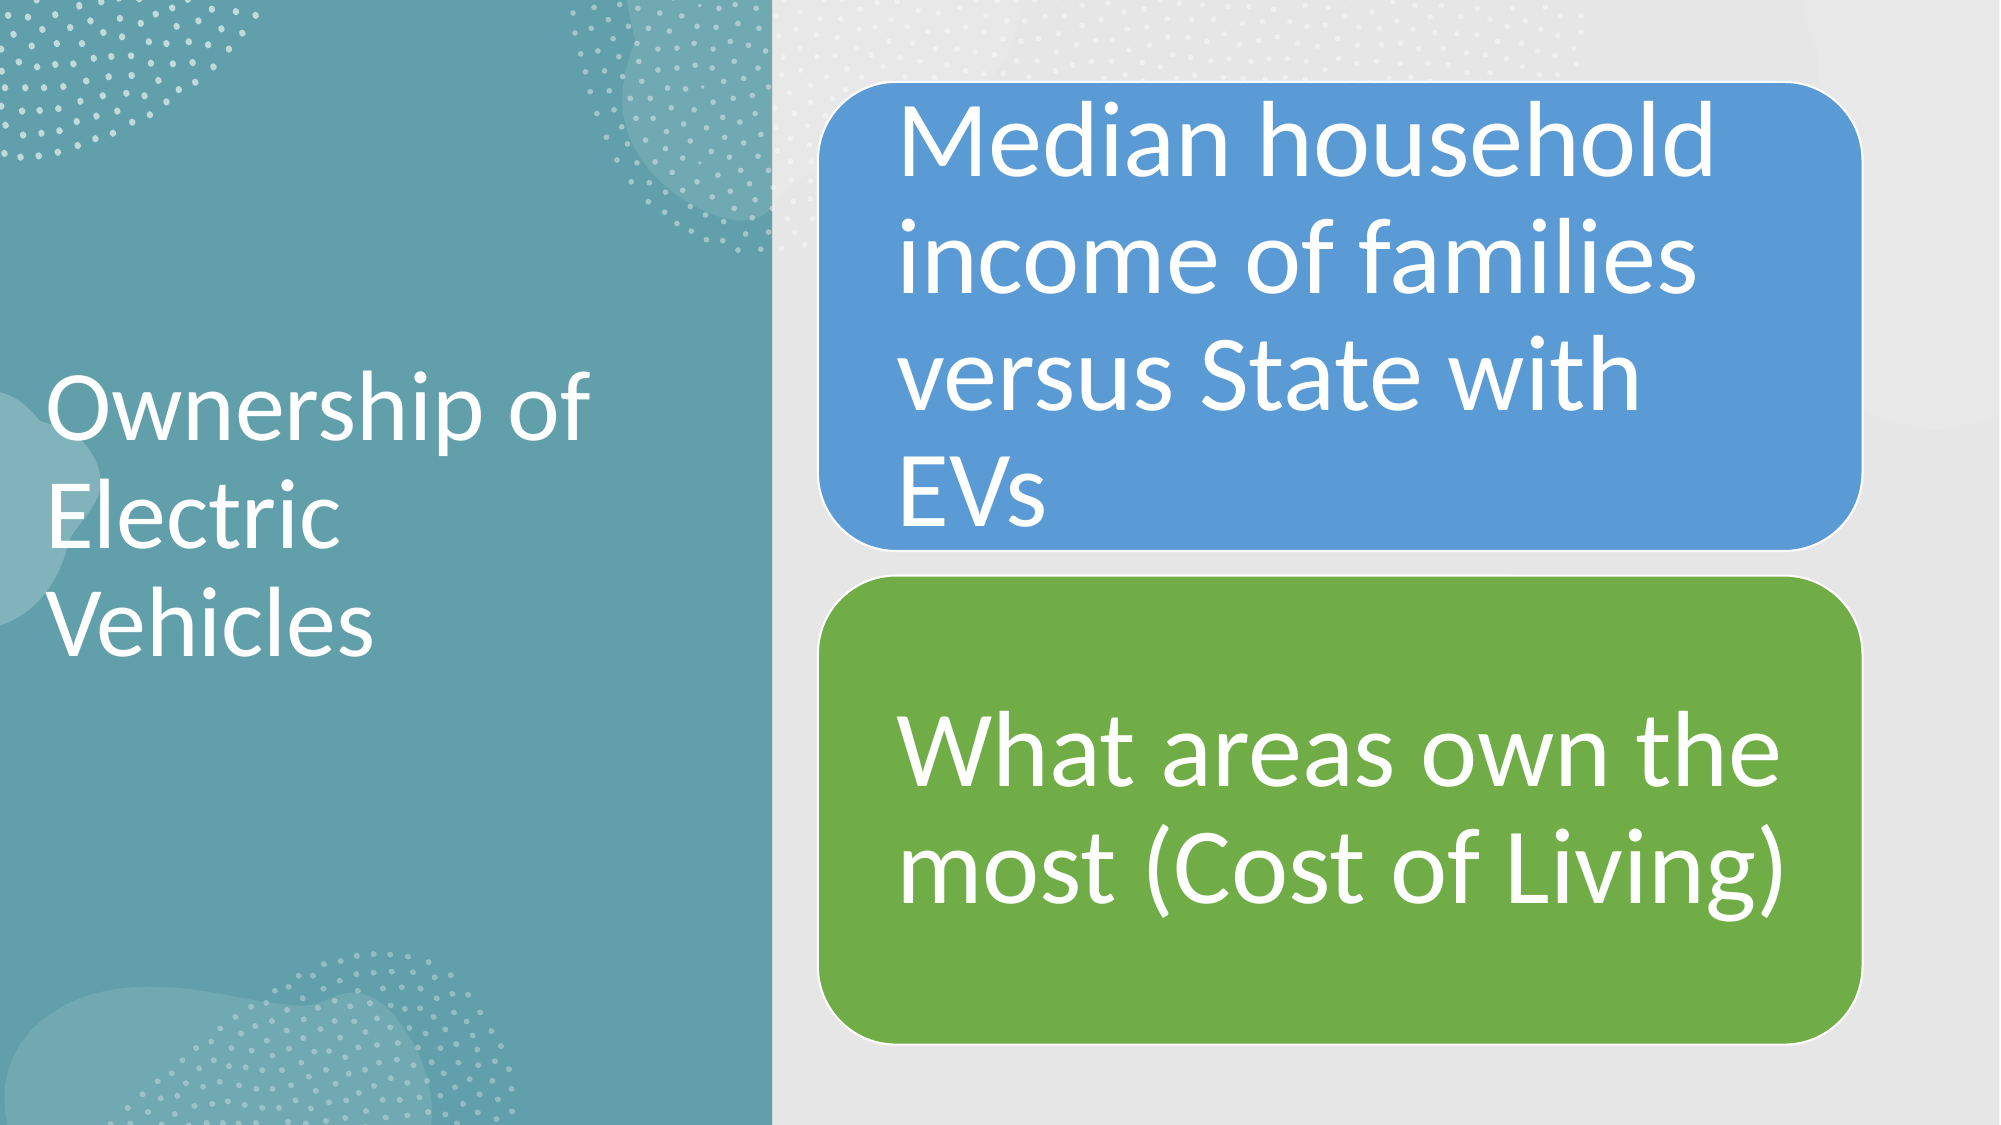

Median household income of families versus State with EVs
What areas own the most (Cost of Living)
# Ownership of Electric Vehicles